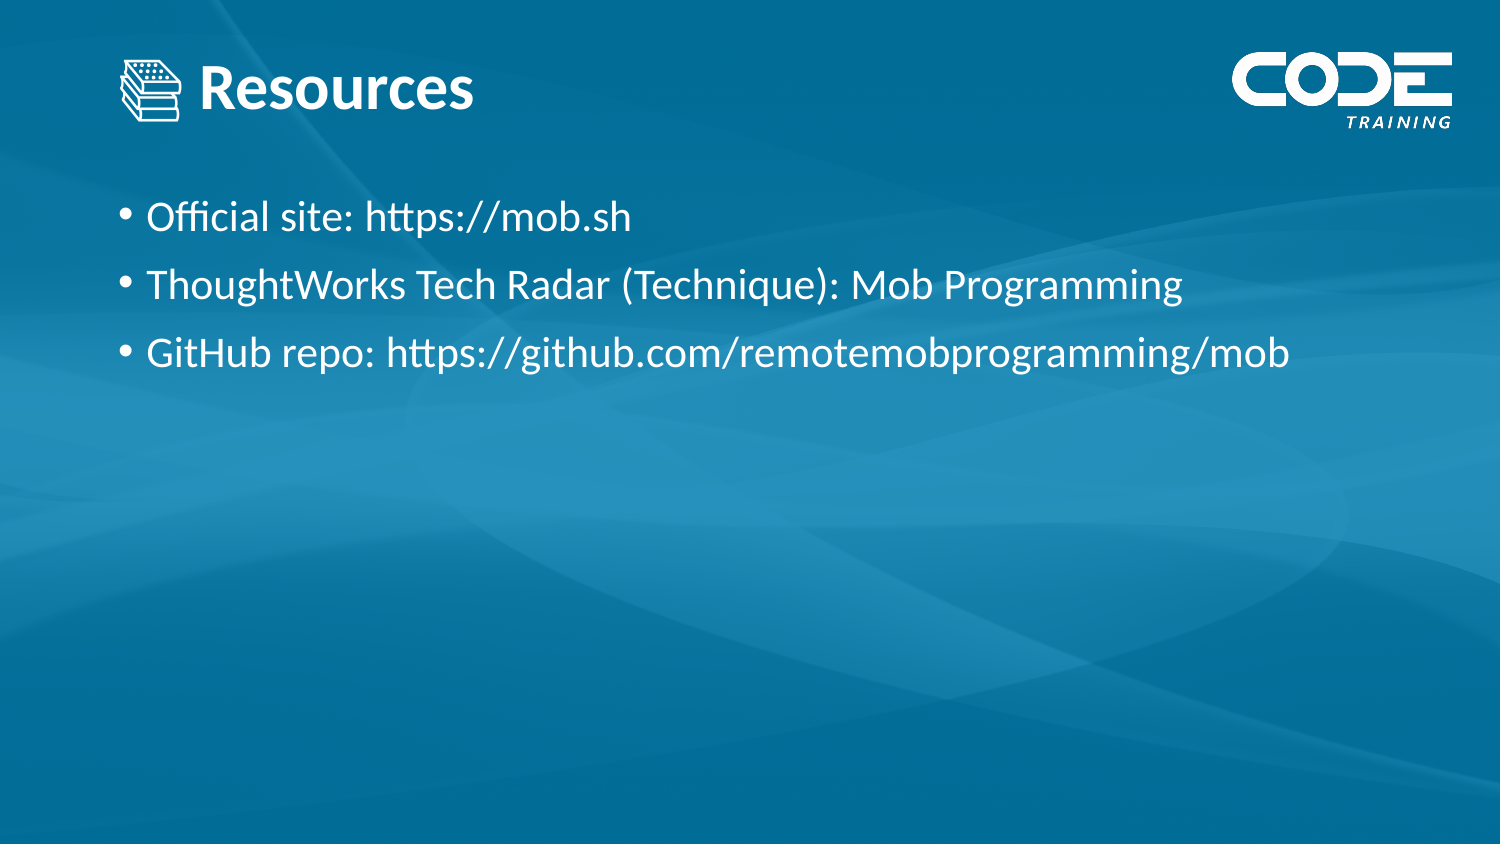

# 📚 Resources
Official site: https://mob.sh
ThoughtWorks Tech Radar (Technique): Mob Programming
GitHub repo: https://github.com/remotemobprogramming/mob